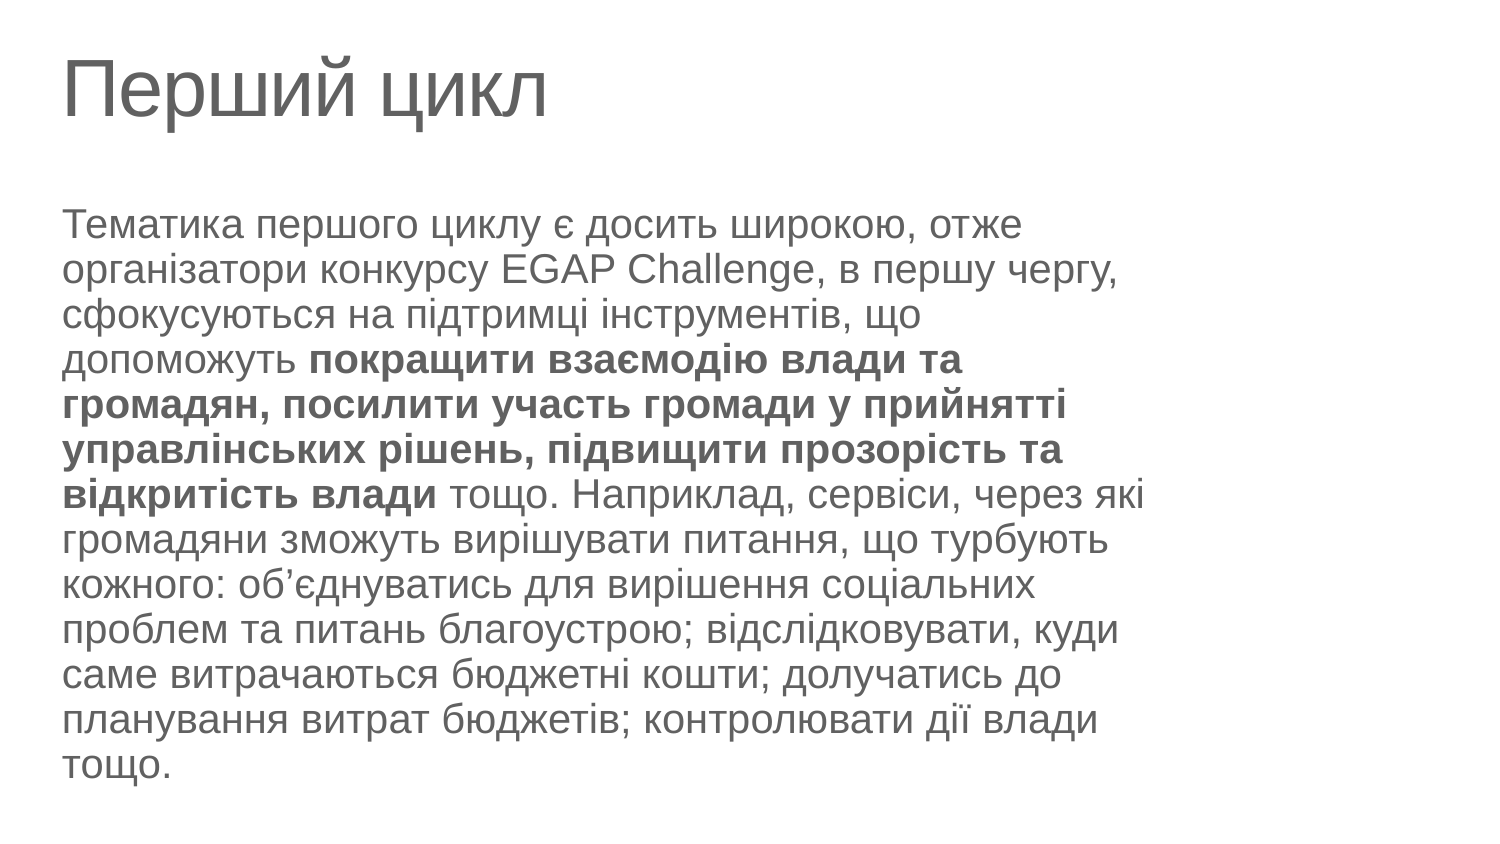

# Перший цикл
Тематика першого циклу є досить широкою, отже організатори конкурсу EGAP Challenge, в першу чергу, сфокусуються на підтримці інструментів, що допоможуть покращити взаємодію влади та громадян, посилити участь громади у прийнятті управлінських рішень, підвищити прозорість та відкритість влади тощо. Наприклад, сервіси, через які громадяни зможуть вирішувати питання, що турбують кожного: об’єднуватись для вирішення соціальних проблем та питань благоустрою; відслідковувати, куди саме витрачаються бюджетні кошти; долучатись до планування витрат бюджетів; контролювати дії влади тощо.